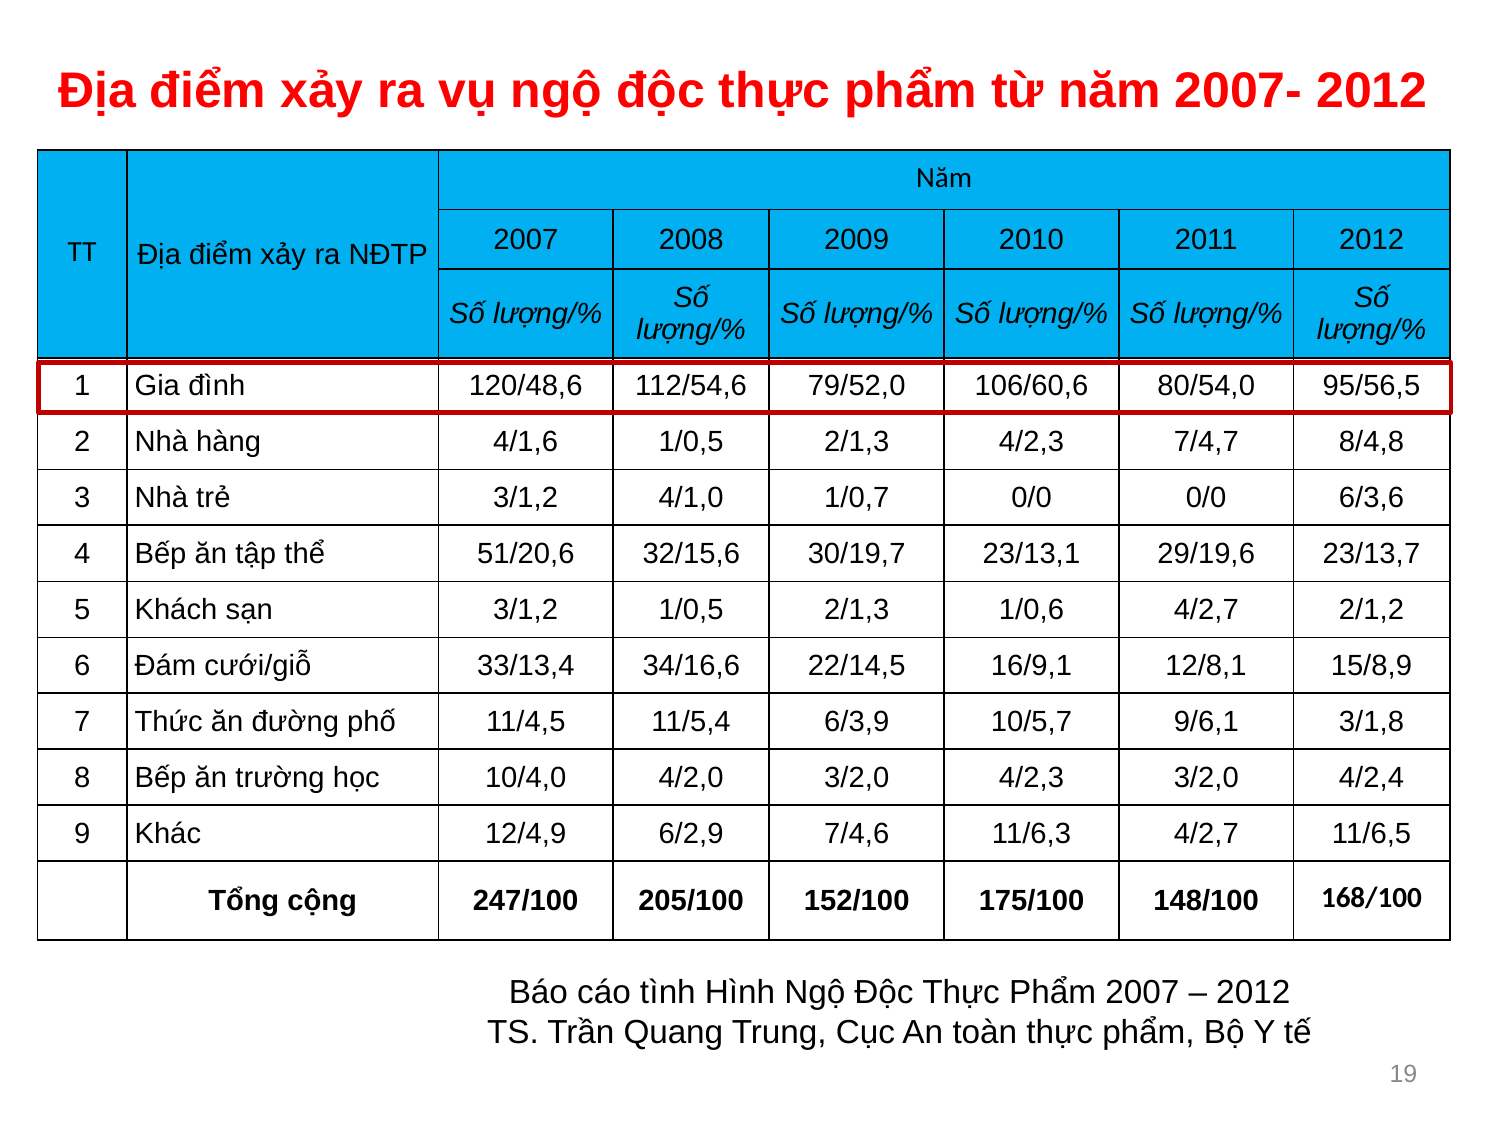

Địa điểm xảy ra vụ ngộ độc thực phẩm từ năm 2007- 2012
| TT | Địa điểm xảy ra NĐTP | Năm |  |  |  |  |  |
| --- | --- | --- | --- | --- | --- | --- | --- |
|  |  | 2007 | 2008 | 2009 | 2010 | 2011 | 2012 |
|  |  | Số lượng/% | Số lượng/% | Số lượng/% | Số lượng/% | Số lượng/% | Số lượng/% |
| 1 | Gia đình | 120/48,6 | 112/54,6 | 79/52,0 | 106/60,6 | 80/54,0 | 95/56,5 |
| 2 | Nhà hàng | 4/1,6 | 1/0,5 | 2/1,3 | 4/2,3 | 7/4,7 | 8/4,8 |
| 3 | Nhà trẻ | 3/1,2 | 4/1,0 | 1/0,7 | 0/0 | 0/0 | 6/3,6 |
| 4 | Bếp ăn tập thể | 51/20,6 | 32/15,6 | 30/19,7 | 23/13,1 | 29/19,6 | 23/13,7 |
| 5 | Khách sạn | 3/1,2 | 1/0,5 | 2/1,3 | 1/0,6 | 4/2,7 | 2/1,2 |
| 6 | Đám cưới/giỗ | 33/13,4 | 34/16,6 | 22/14,5 | 16/9,1 | 12/8,1 | 15/8,9 |
| 7 | Thức ăn đường phố | 11/4,5 | 11/5,4 | 6/3,9 | 10/5,7 | 9/6,1 | 3/1,8 |
| 8 | Bếp ăn trường học | 10/4,0 | 4/2,0 | 3/2,0 | 4/2,3 | 3/2,0 | 4/2,4 |
| 9 | Khác | 12/4,9 | 6/2,9 | 7/4,6 | 11/6,3 | 4/2,7 | 11/6,5 |
|  | Tổng cộng | 247/100 | 205/100 | 152/100 | 175/100 | 148/100 | 168/100 |

Báo cáo tình Hình Ngộ Độc Thực Phẩm 2007 – 2012
TS. Trần Quang Trung, Cục An toàn thực phẩm, Bộ Y tế
19